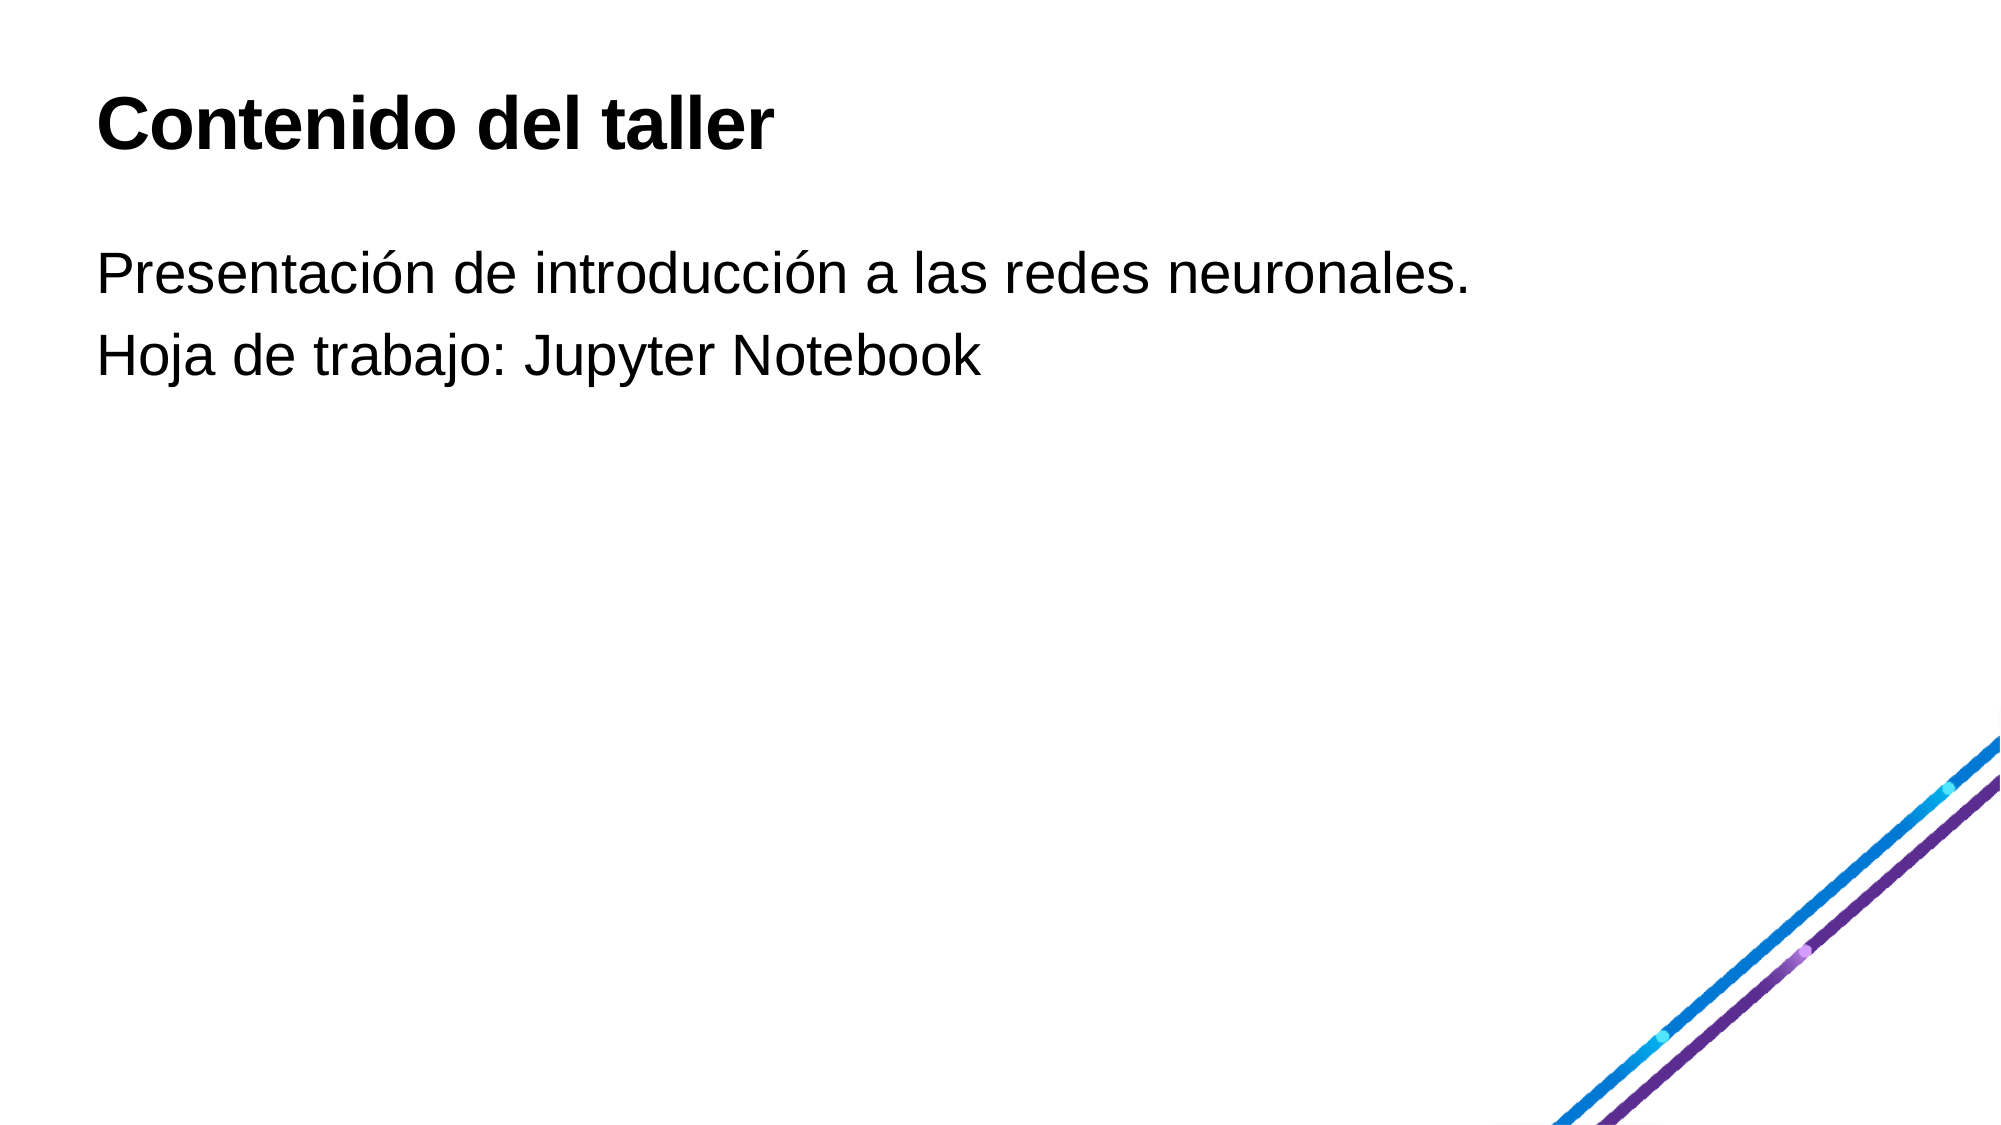

# Contenido del taller
Presentación de introducción a las redes neuronales.
Hoja de trabajo: Jupyter Notebook